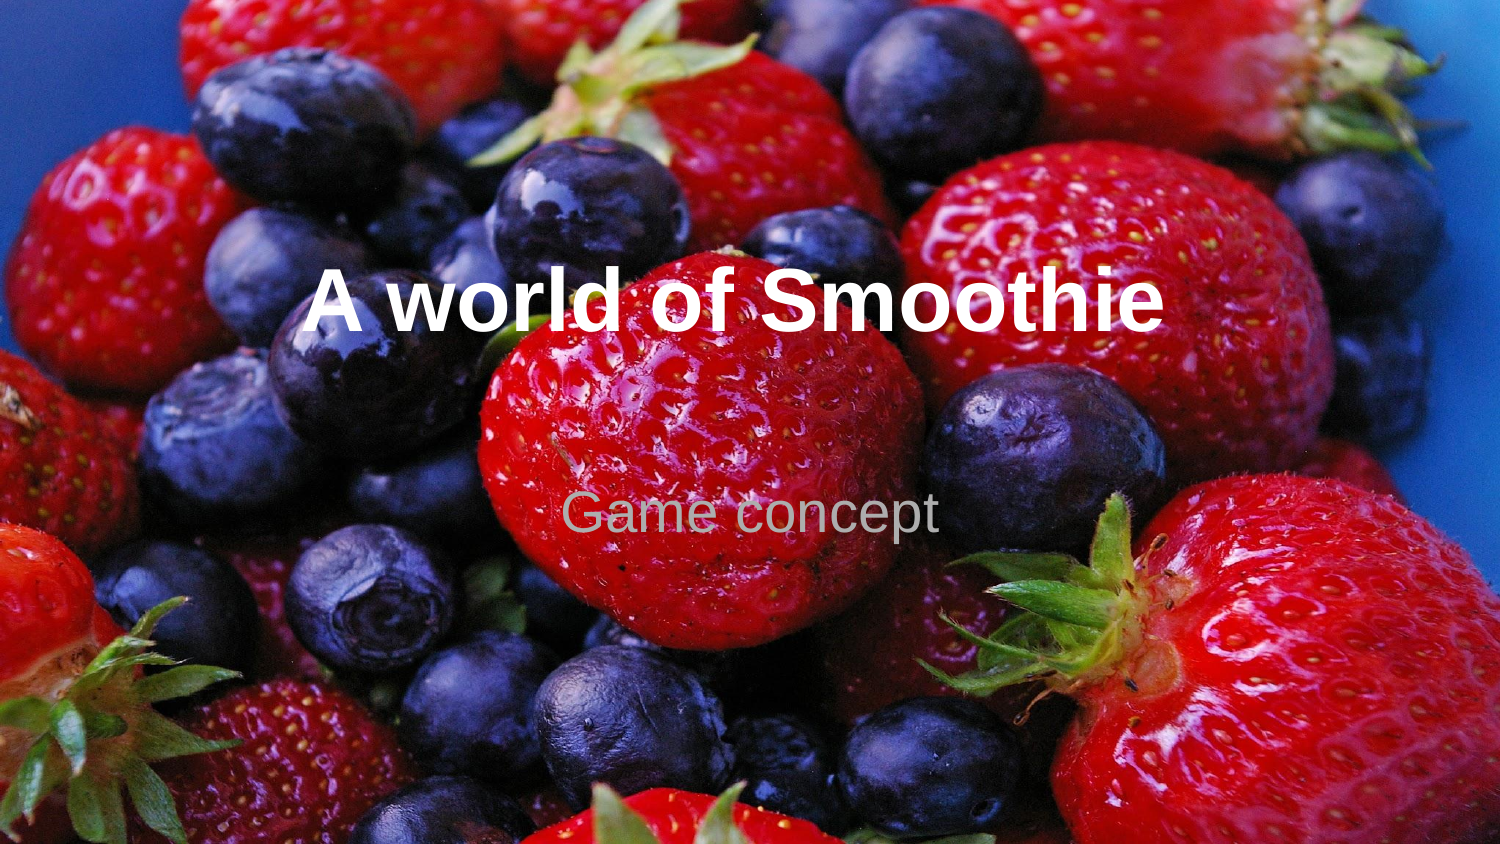

# A world of Smoothie
Game concept